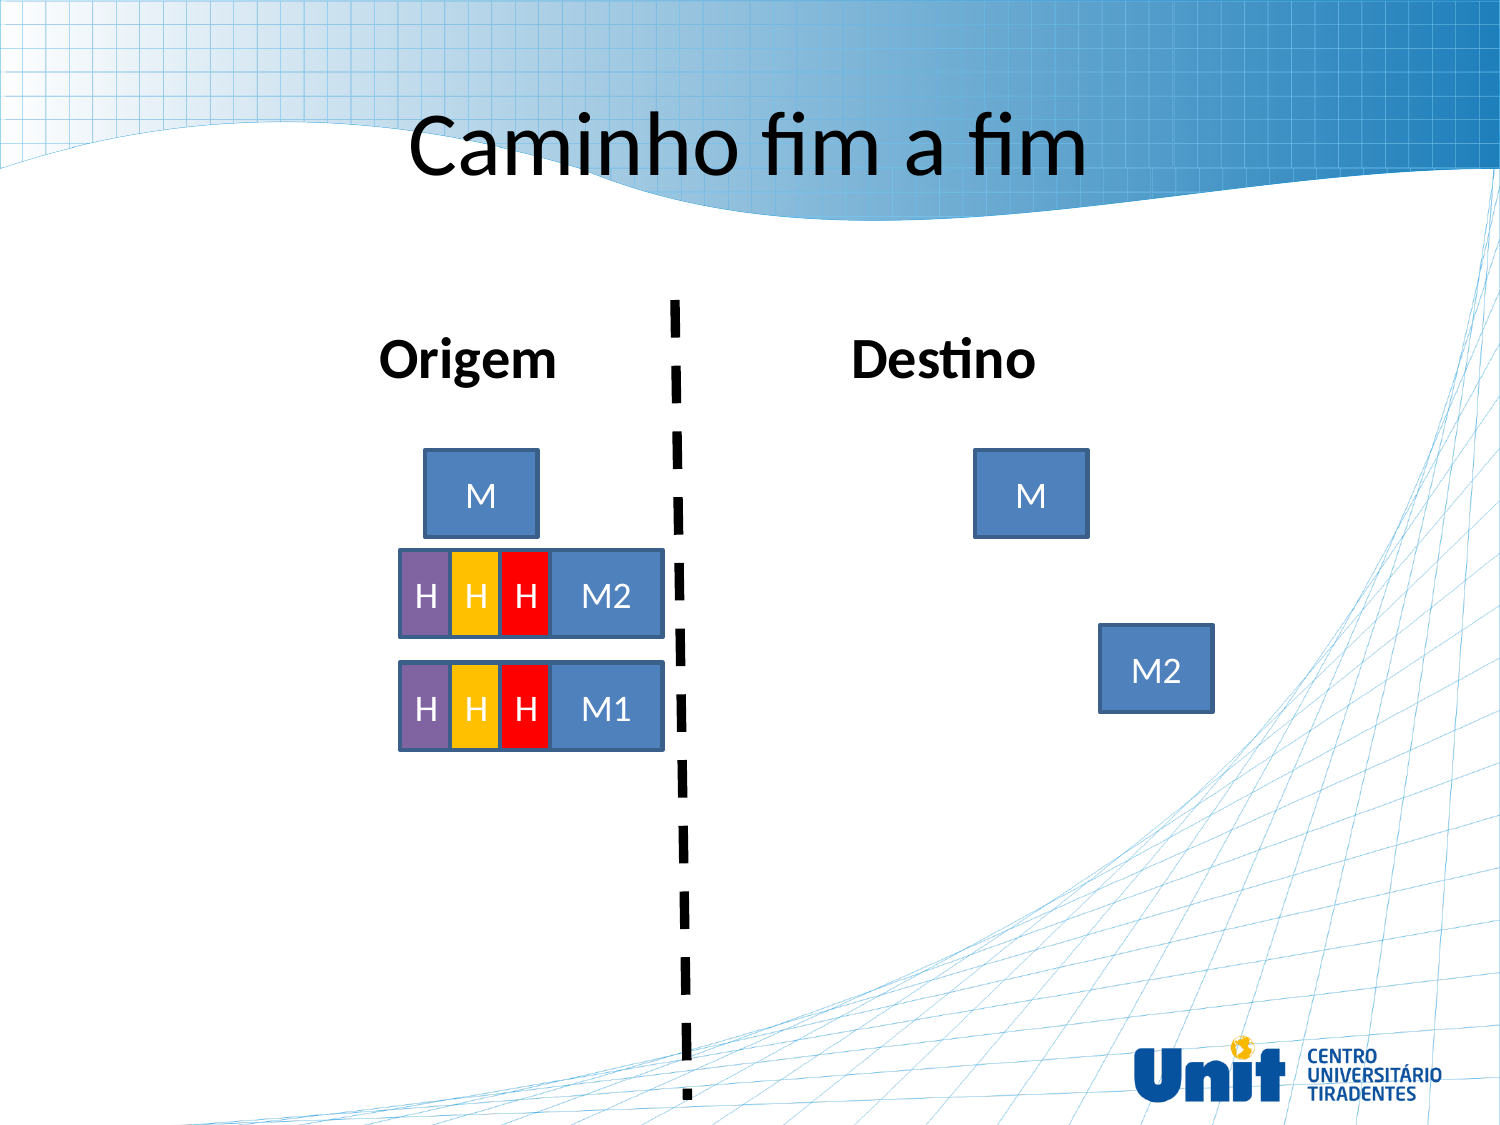

# Caminho fim a fim
Origem
Destino
M
M
H
H
H
M2
M2
H
H
H
M1